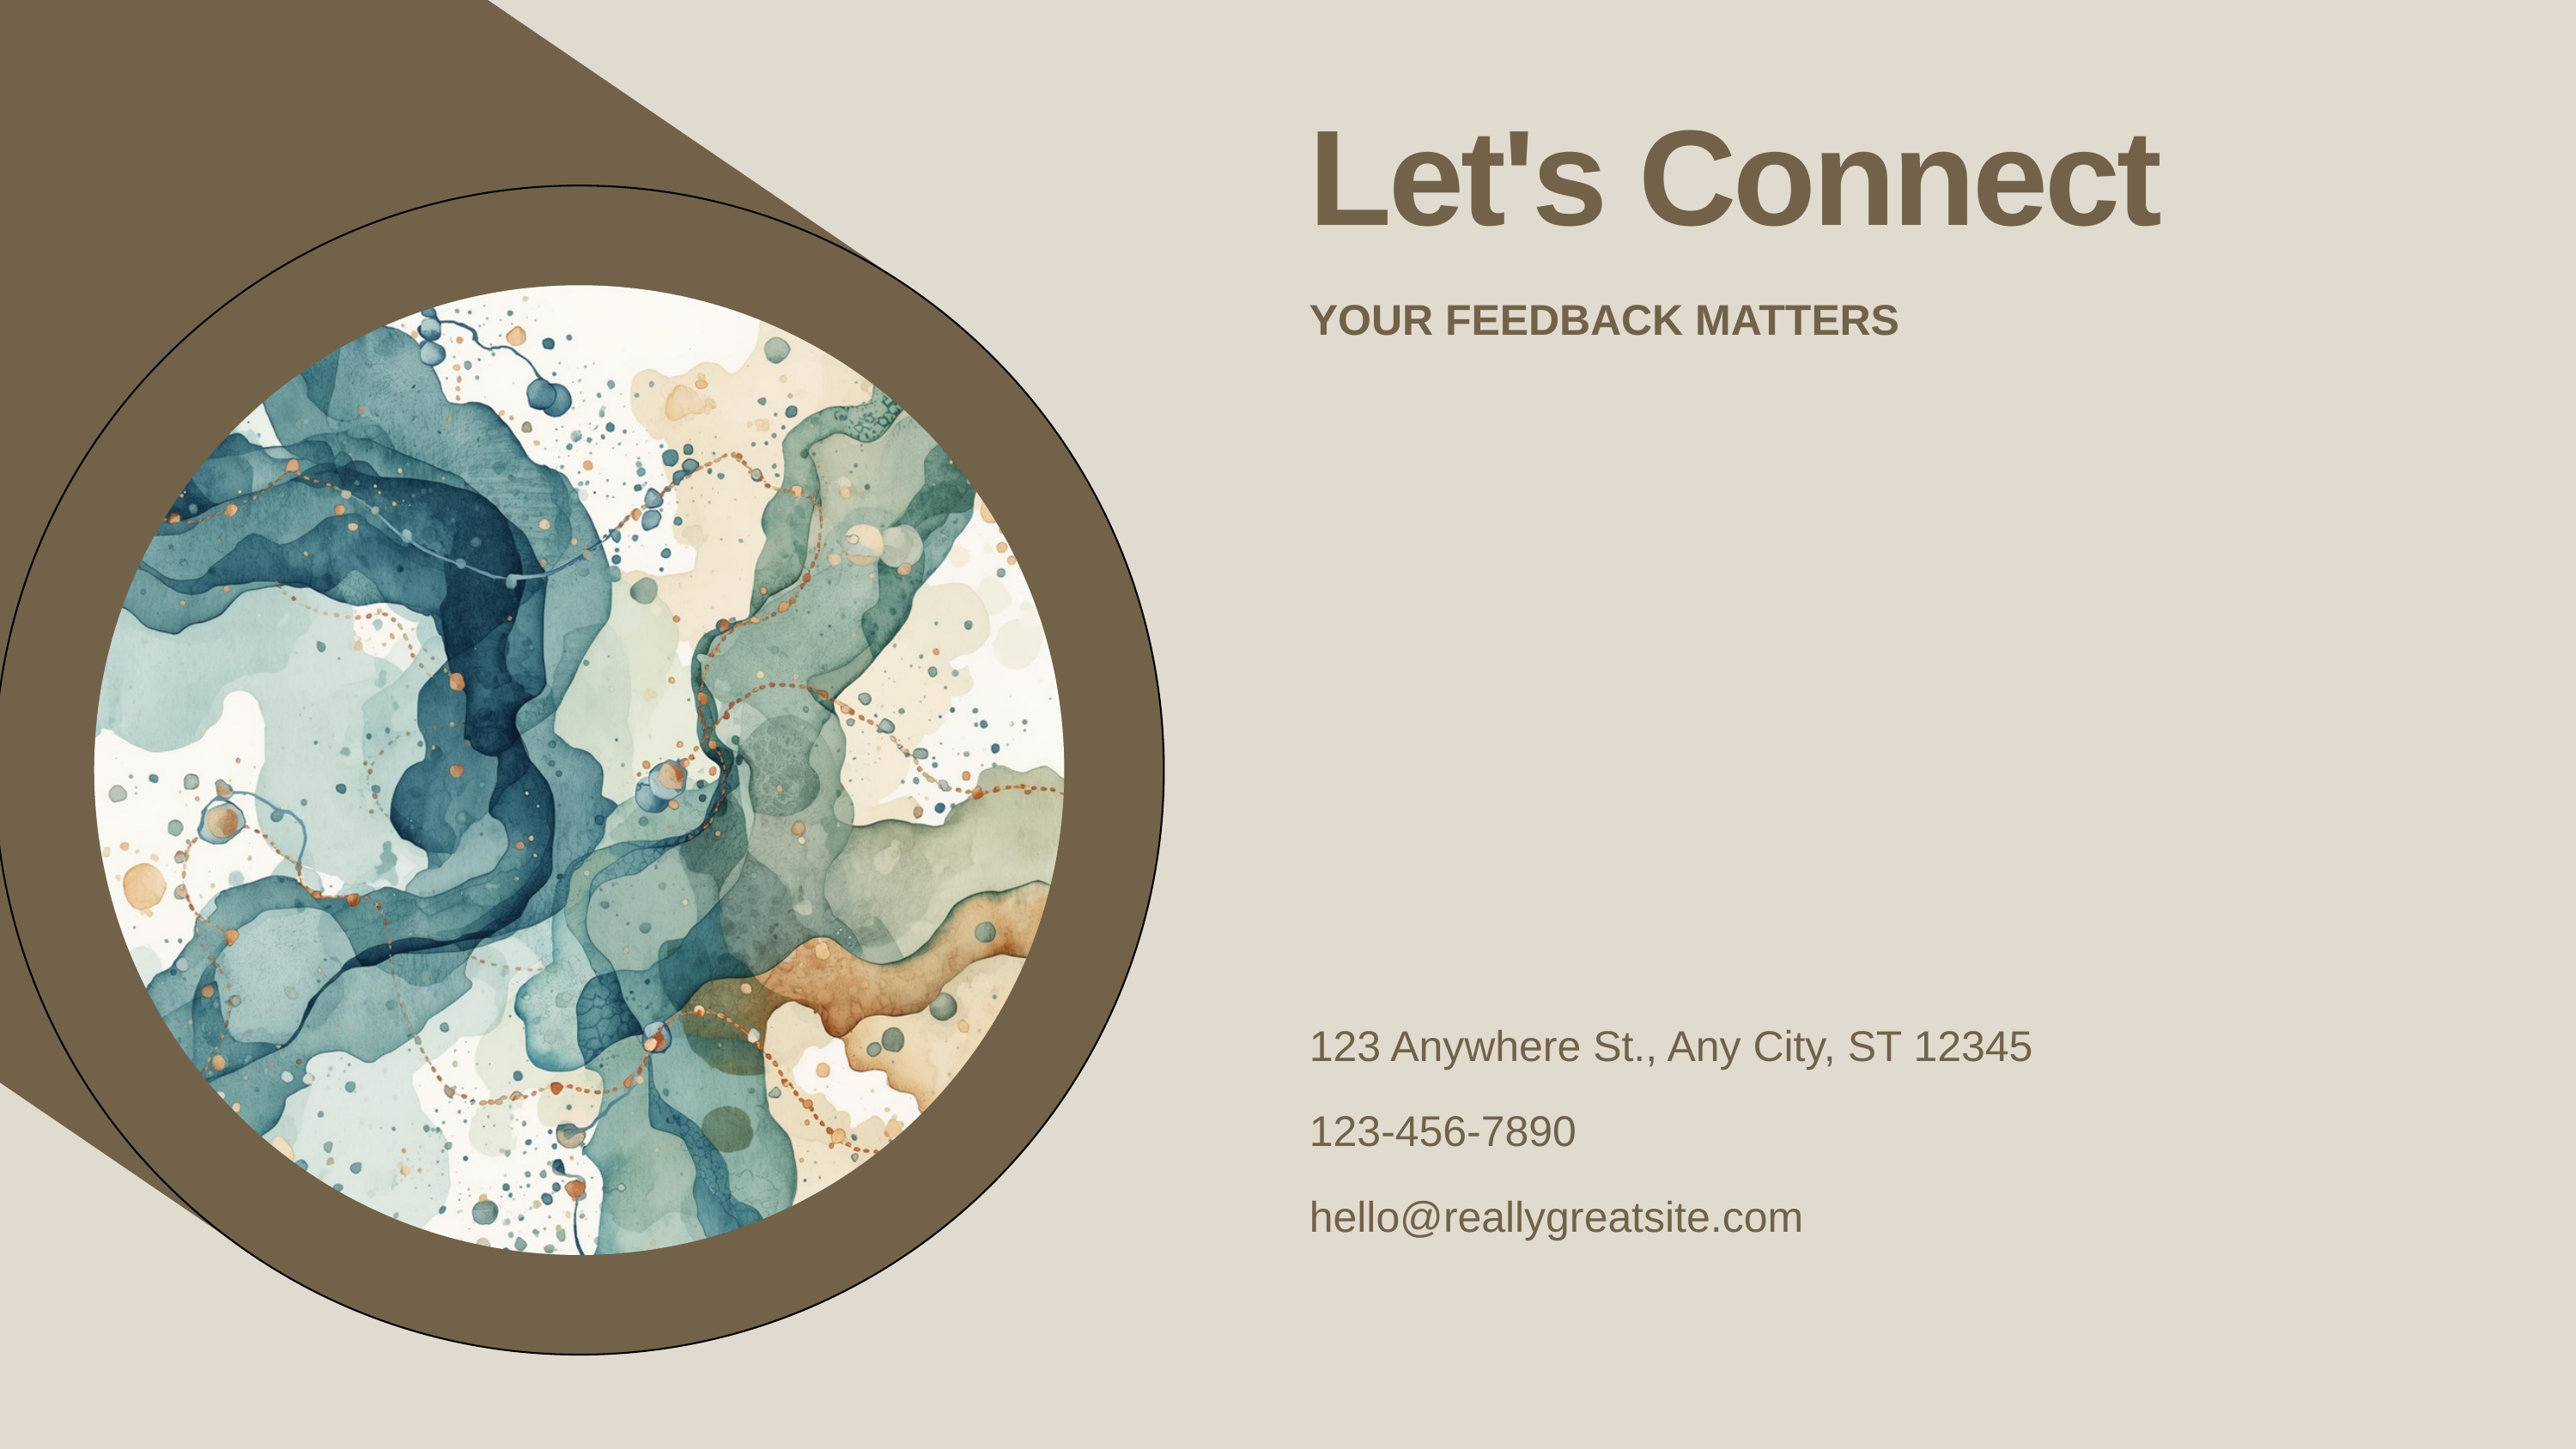

Let's Connect
YOUR FEEDBACK MATTERS
123 Anywhere St., Any City, ST 12345
123-456-7890
hello@reallygreatsite.com